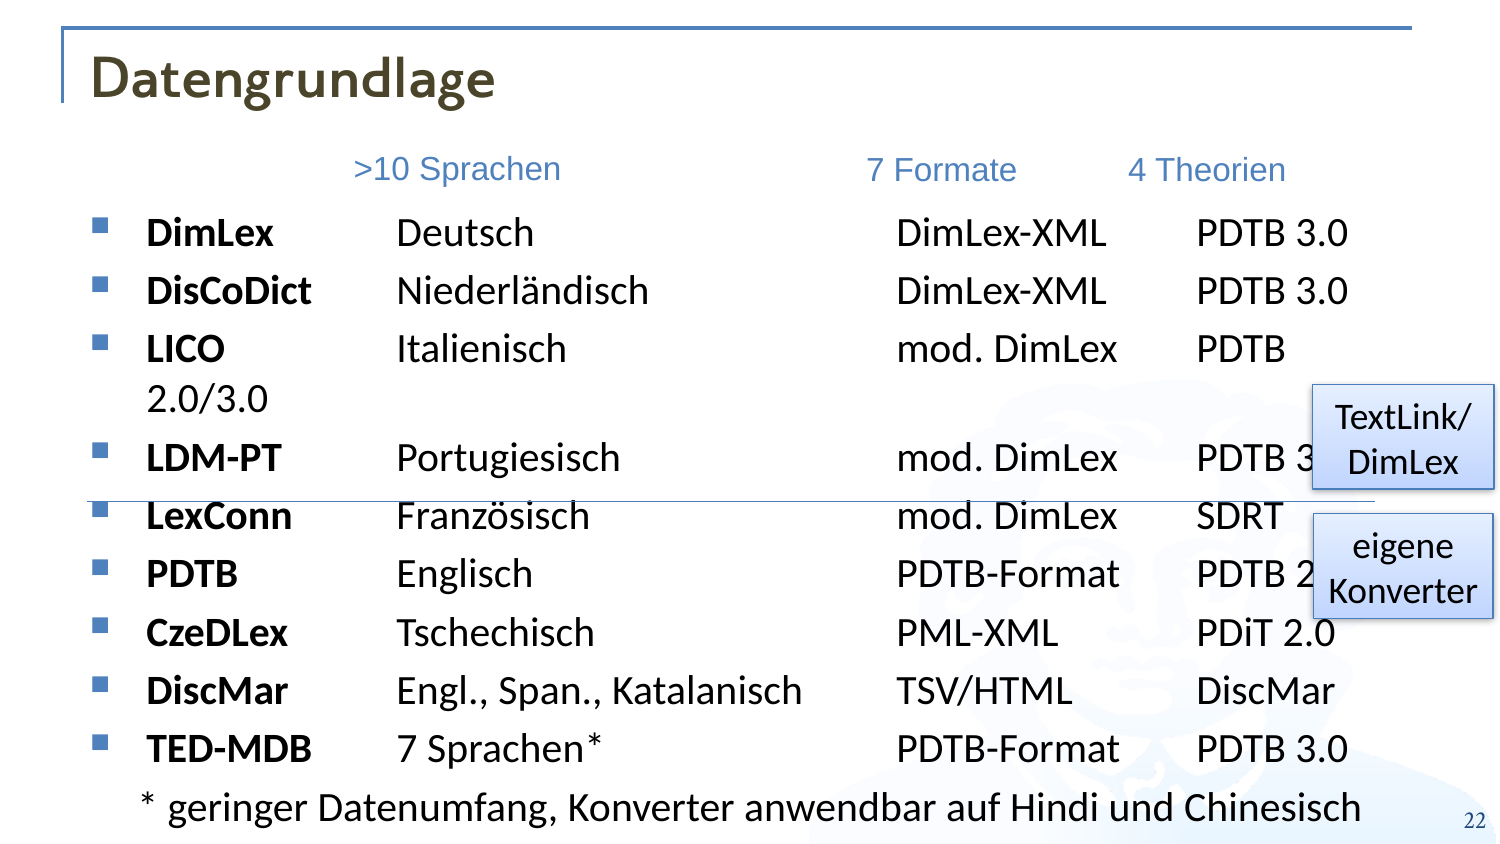

# Datengrundlage
>10 Sprachen
7 Formate
4 Theorien
DimLex 	Deutsch	DimLex-XML	PDTB 3.0
DisCoDict 	Niederländisch	DimLex-XML	PDTB 3.0
LICO 	Italienisch	mod. DimLex	PDTB 2.0/3.0
LDM-PT 	Portugiesisch	mod. DimLex	PDTB 3.0
LexConn 	Französisch	mod. DimLex	SDRT
PDTB 	Englisch	PDTB-Format	PDTB 2.0
CzeDLex 	Tschechisch	PML-XML	PDiT 2.0
DiscMar 	Engl., Span., Katalanisch	TSV/HTML	DiscMar
TED-MDB 	7 Sprachen*	PDTB-Format	PDTB 3.0
     * geringer Datenumfang, Konverter anwendbar auf Hindi und Chinesisch
TextLink/DimLex
eigene
Konverter
22